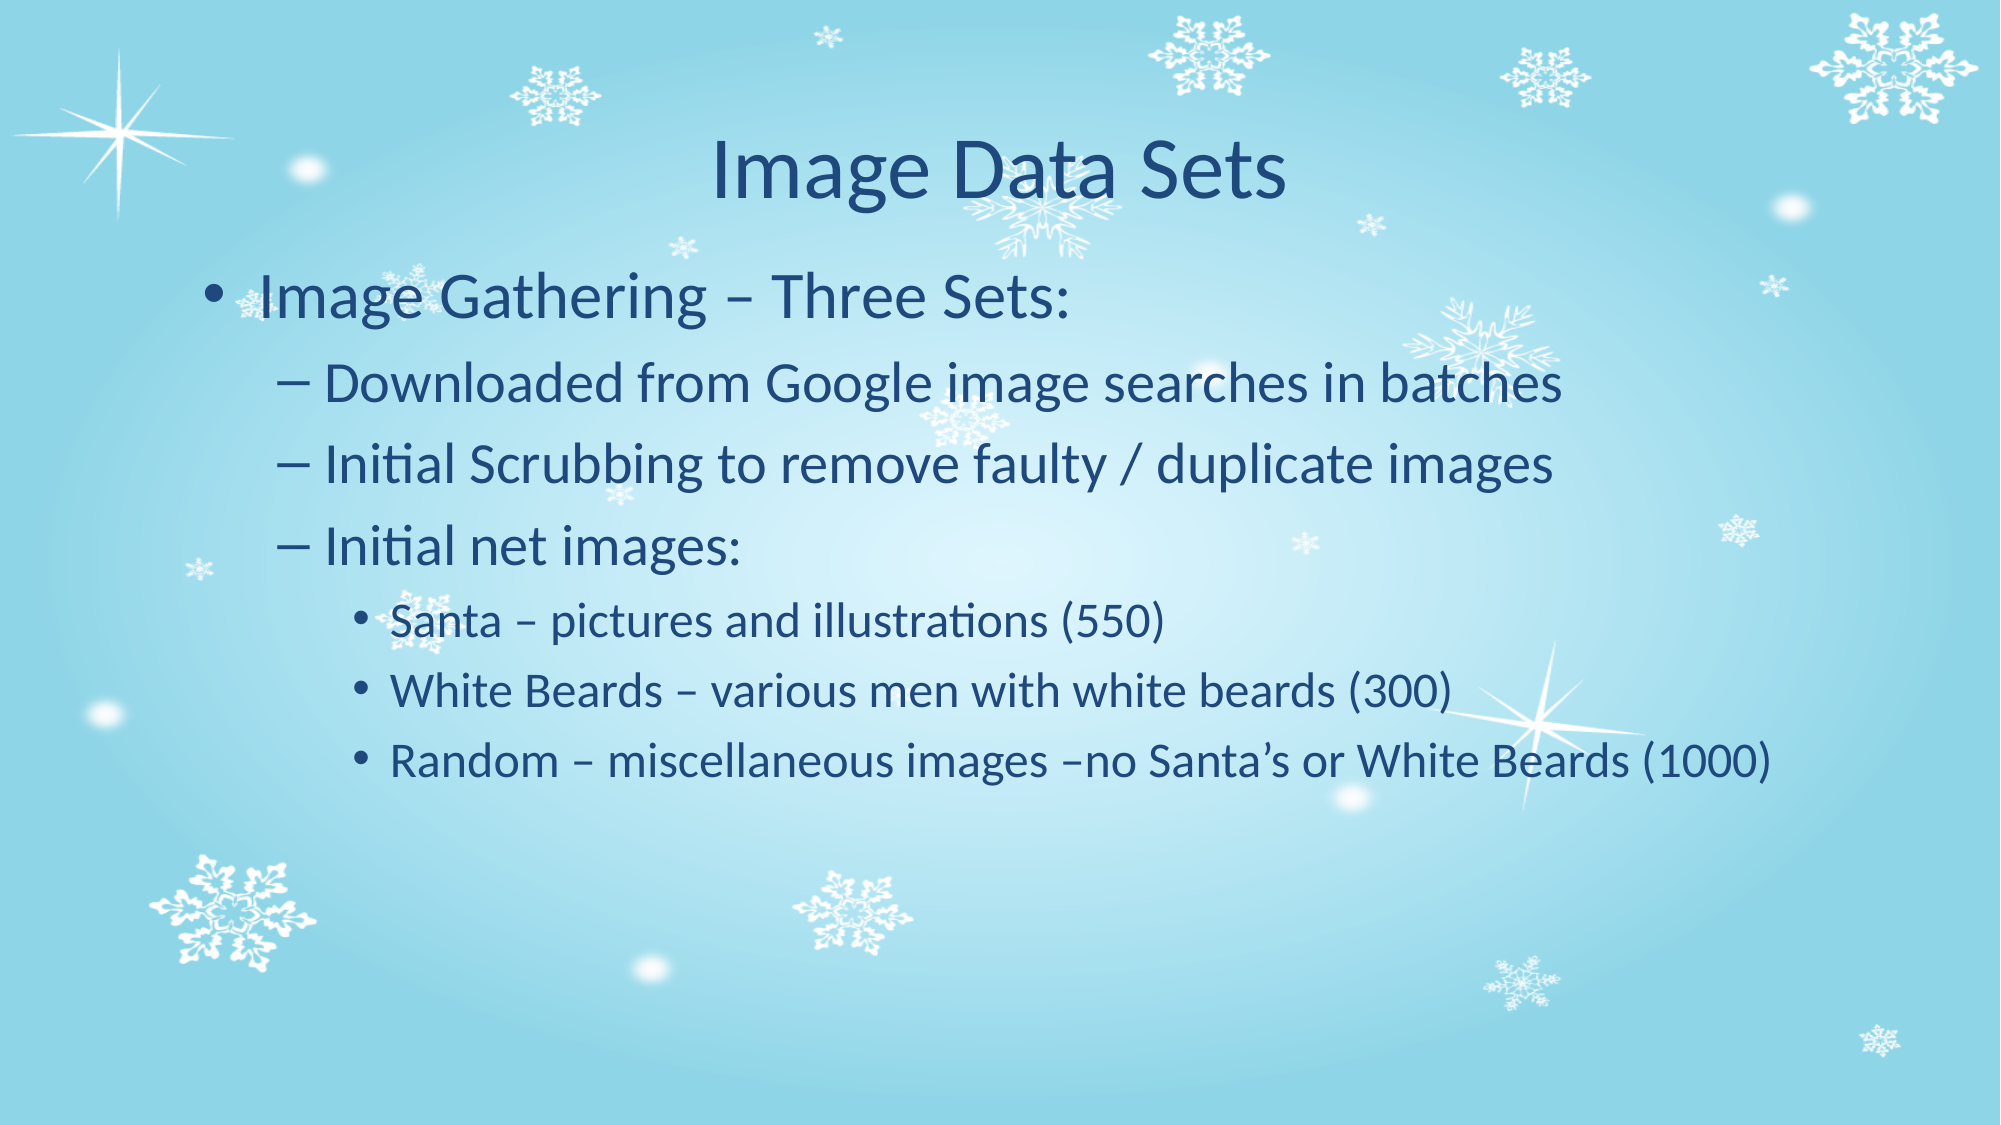

# Image Data Sets
Image Gathering – Three Sets:
Downloaded from Google image searches in batches
Initial Scrubbing to remove faulty / duplicate images
Initial net images:
Santa – pictures and illustrations (550)
White Beards – various men with white beards (300)
Random – miscellaneous images –no Santa’s or White Beards (1000)